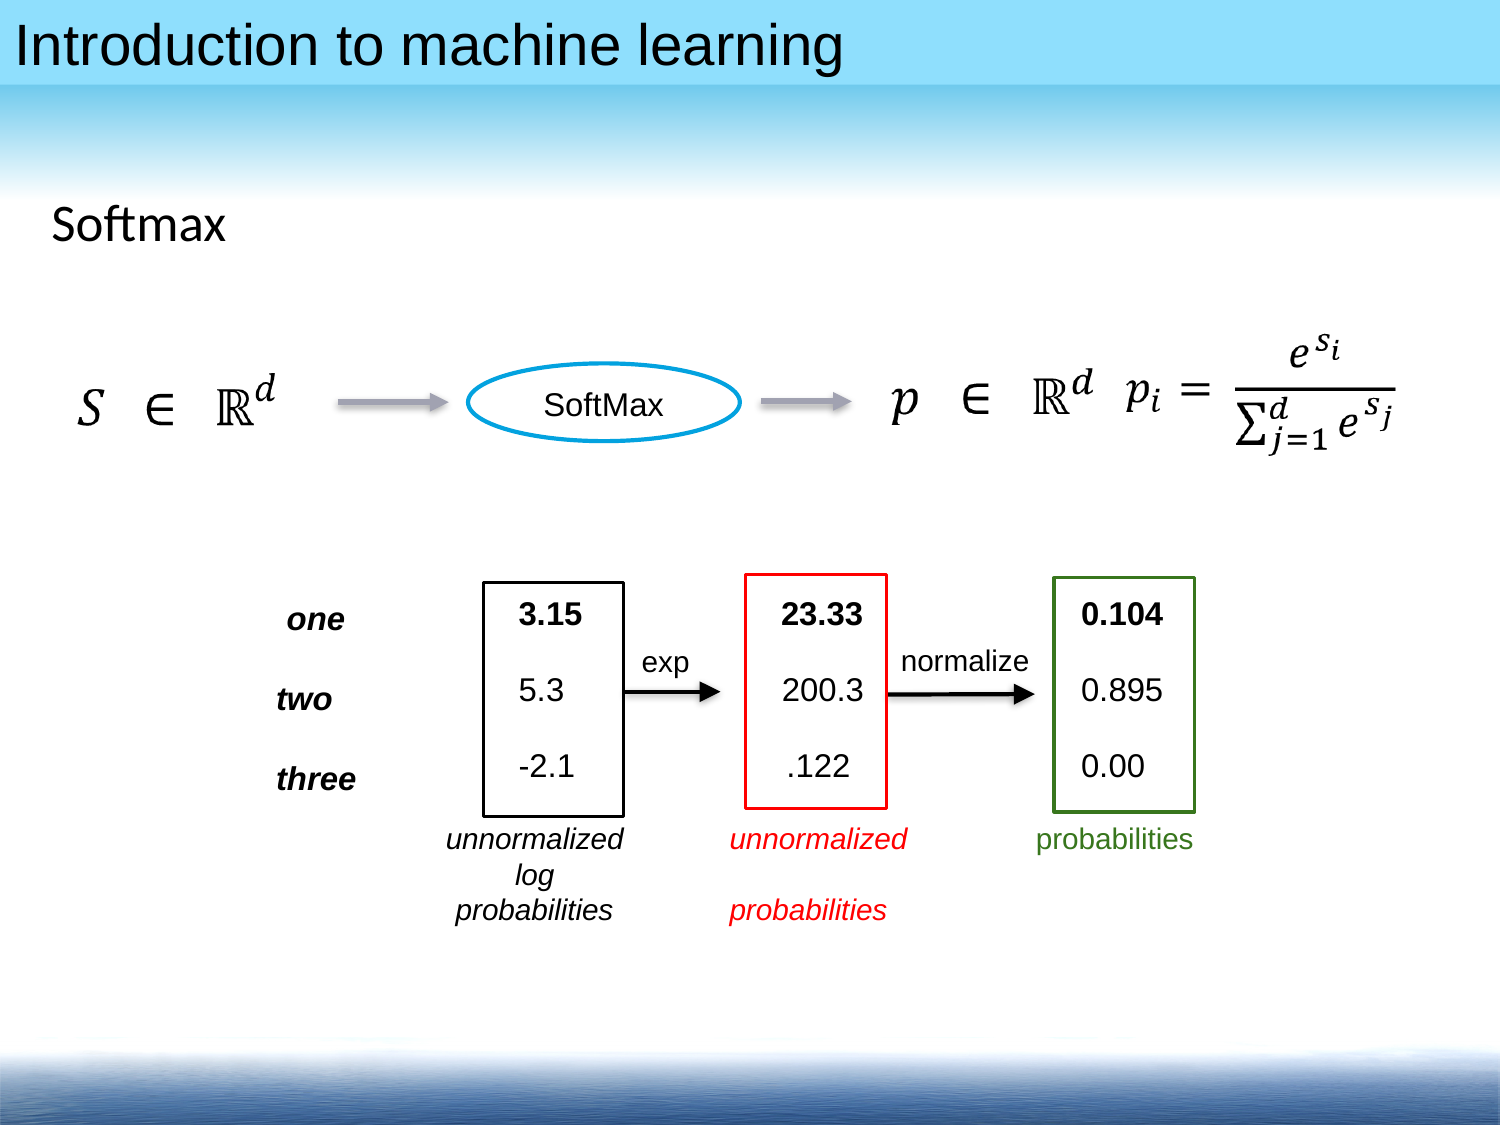

# Softmax

SoftMax

3.15
 23.33
0.104

one
normalize
exp
5.3
 200.3

0.895
two
-2.1
.122

0.00
three
unnormalized log probabilities
unnormalized
probabilities
probabilities